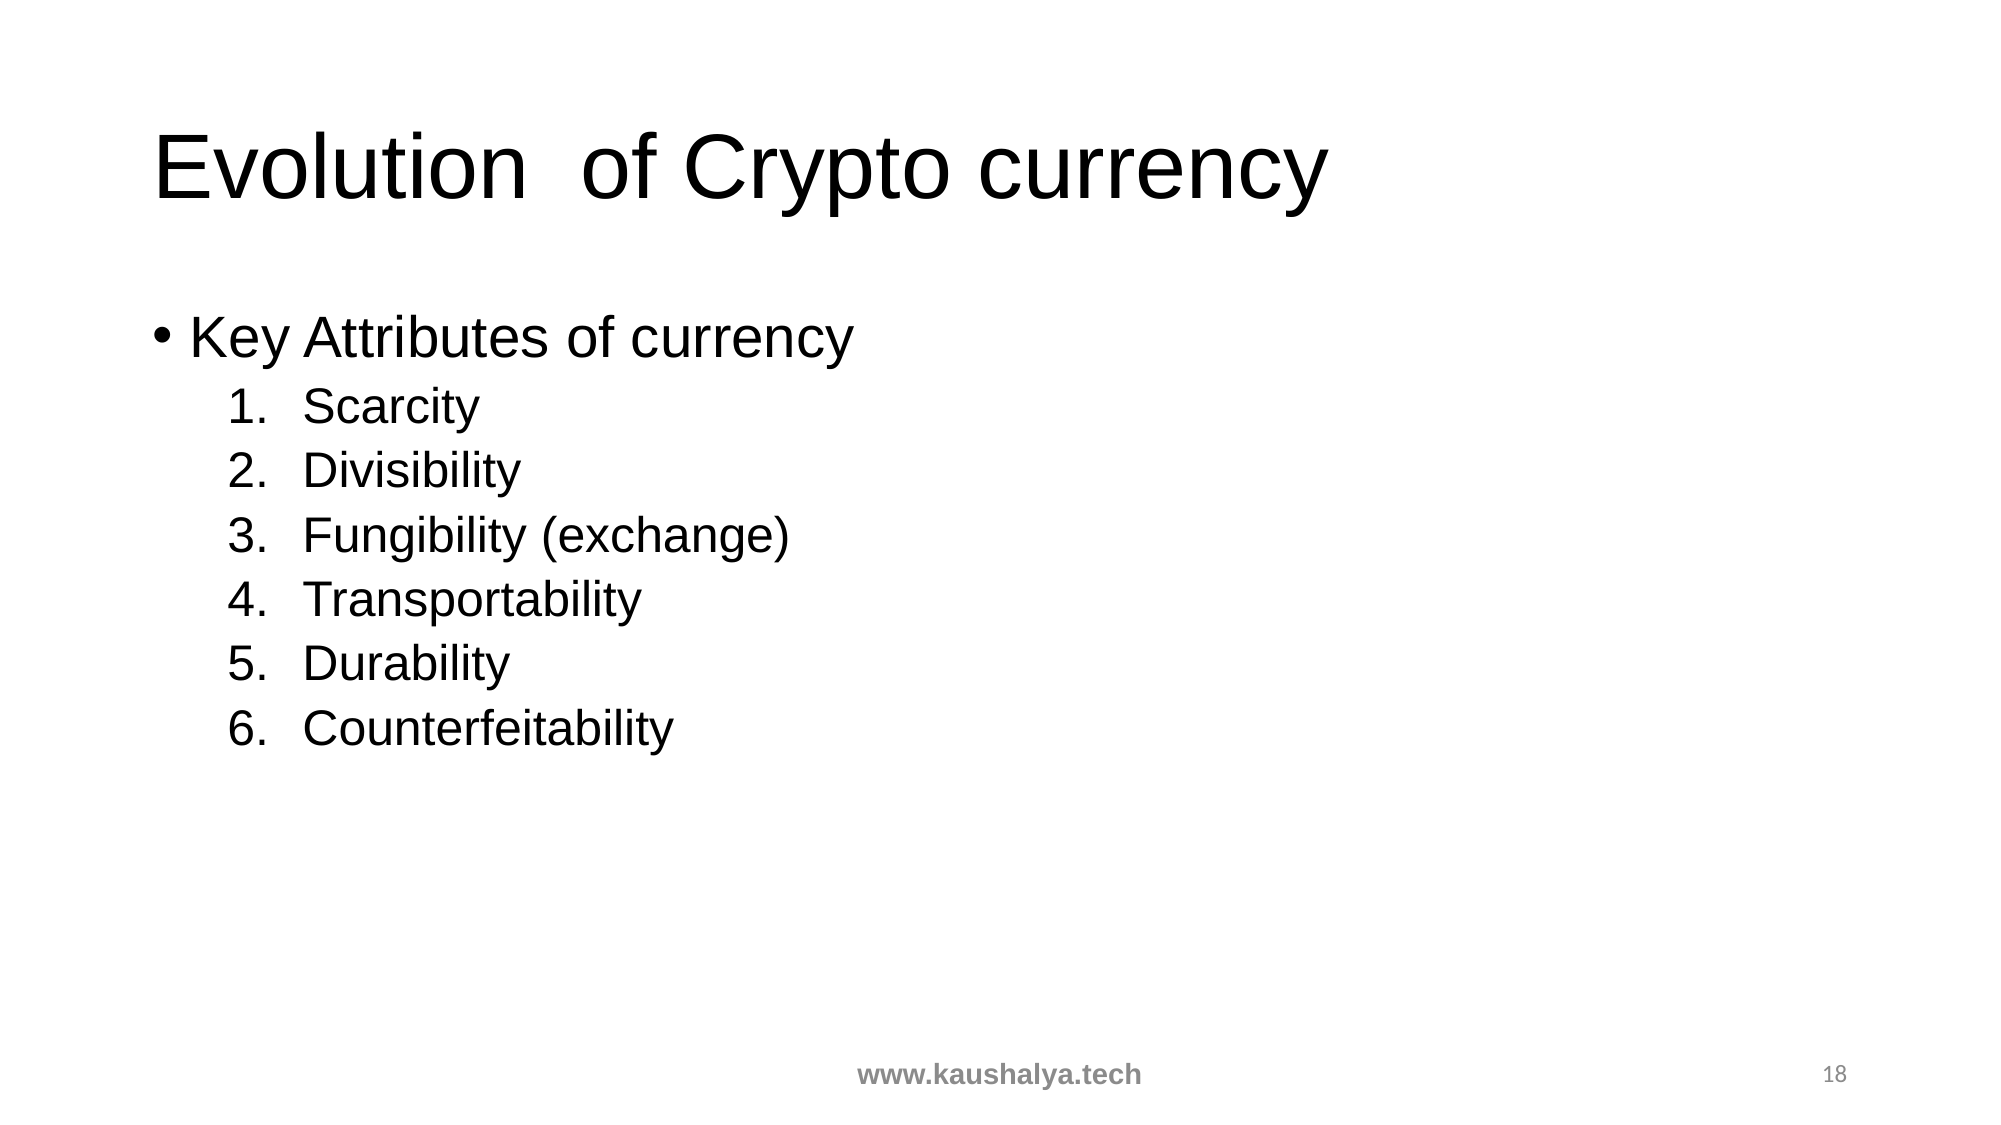

# Evolution  of Crypto currency
Key Attributes of currency
Scarcity
Divisibility
Fungibility (exchange)
Transportability
Durability
Counterfeitability

www.kaushalya.tech
18